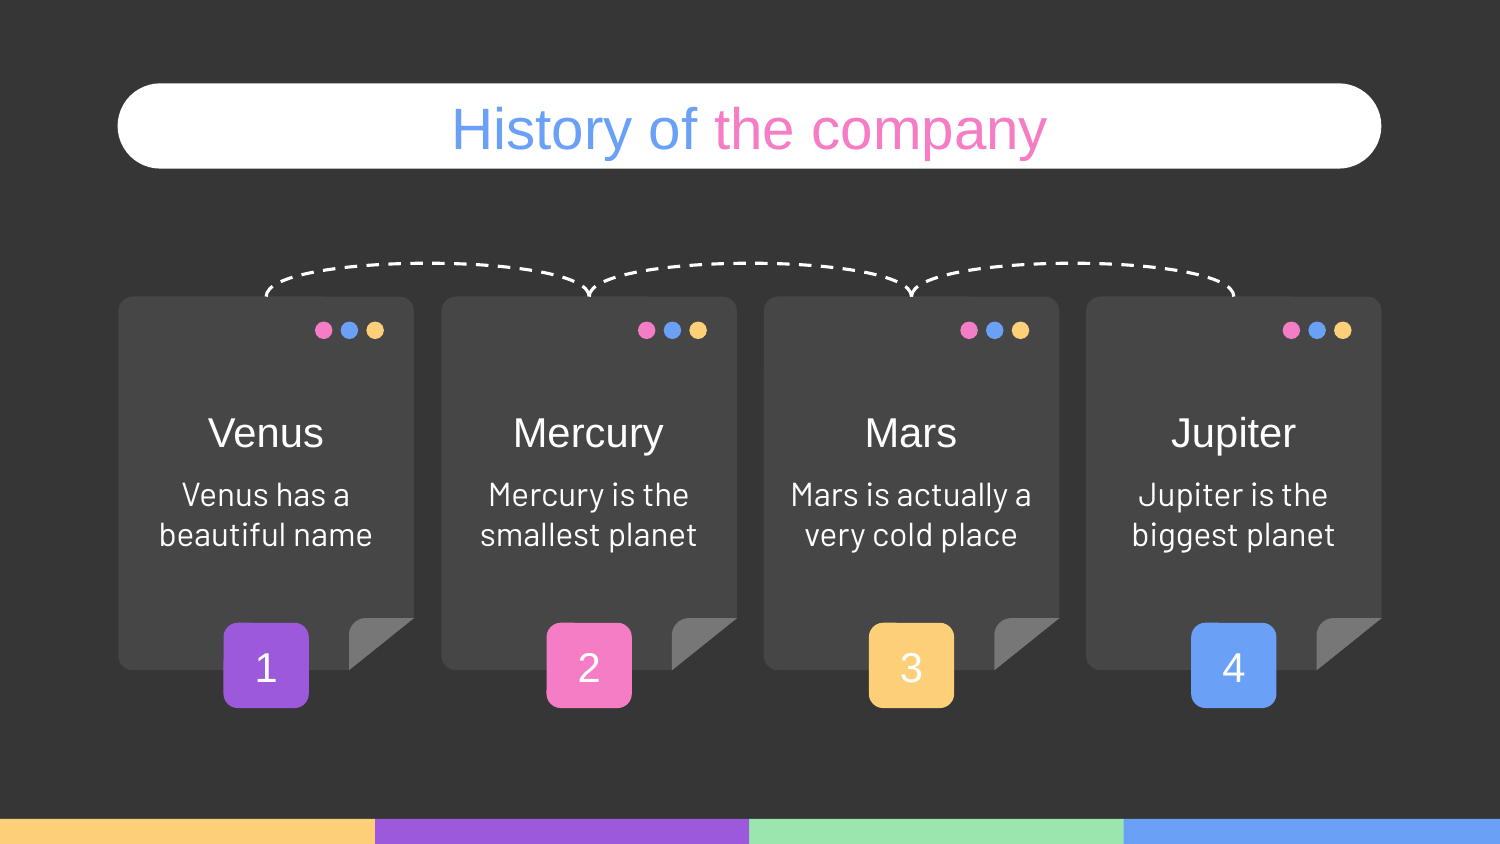

# History of the company

Venus
Mercury
Mars
Jupiter
Venus has a beautiful name
Mercury is the smallest planet
Mars is actually a very cold place
Jupiter is the biggest planet
1
2
3
4